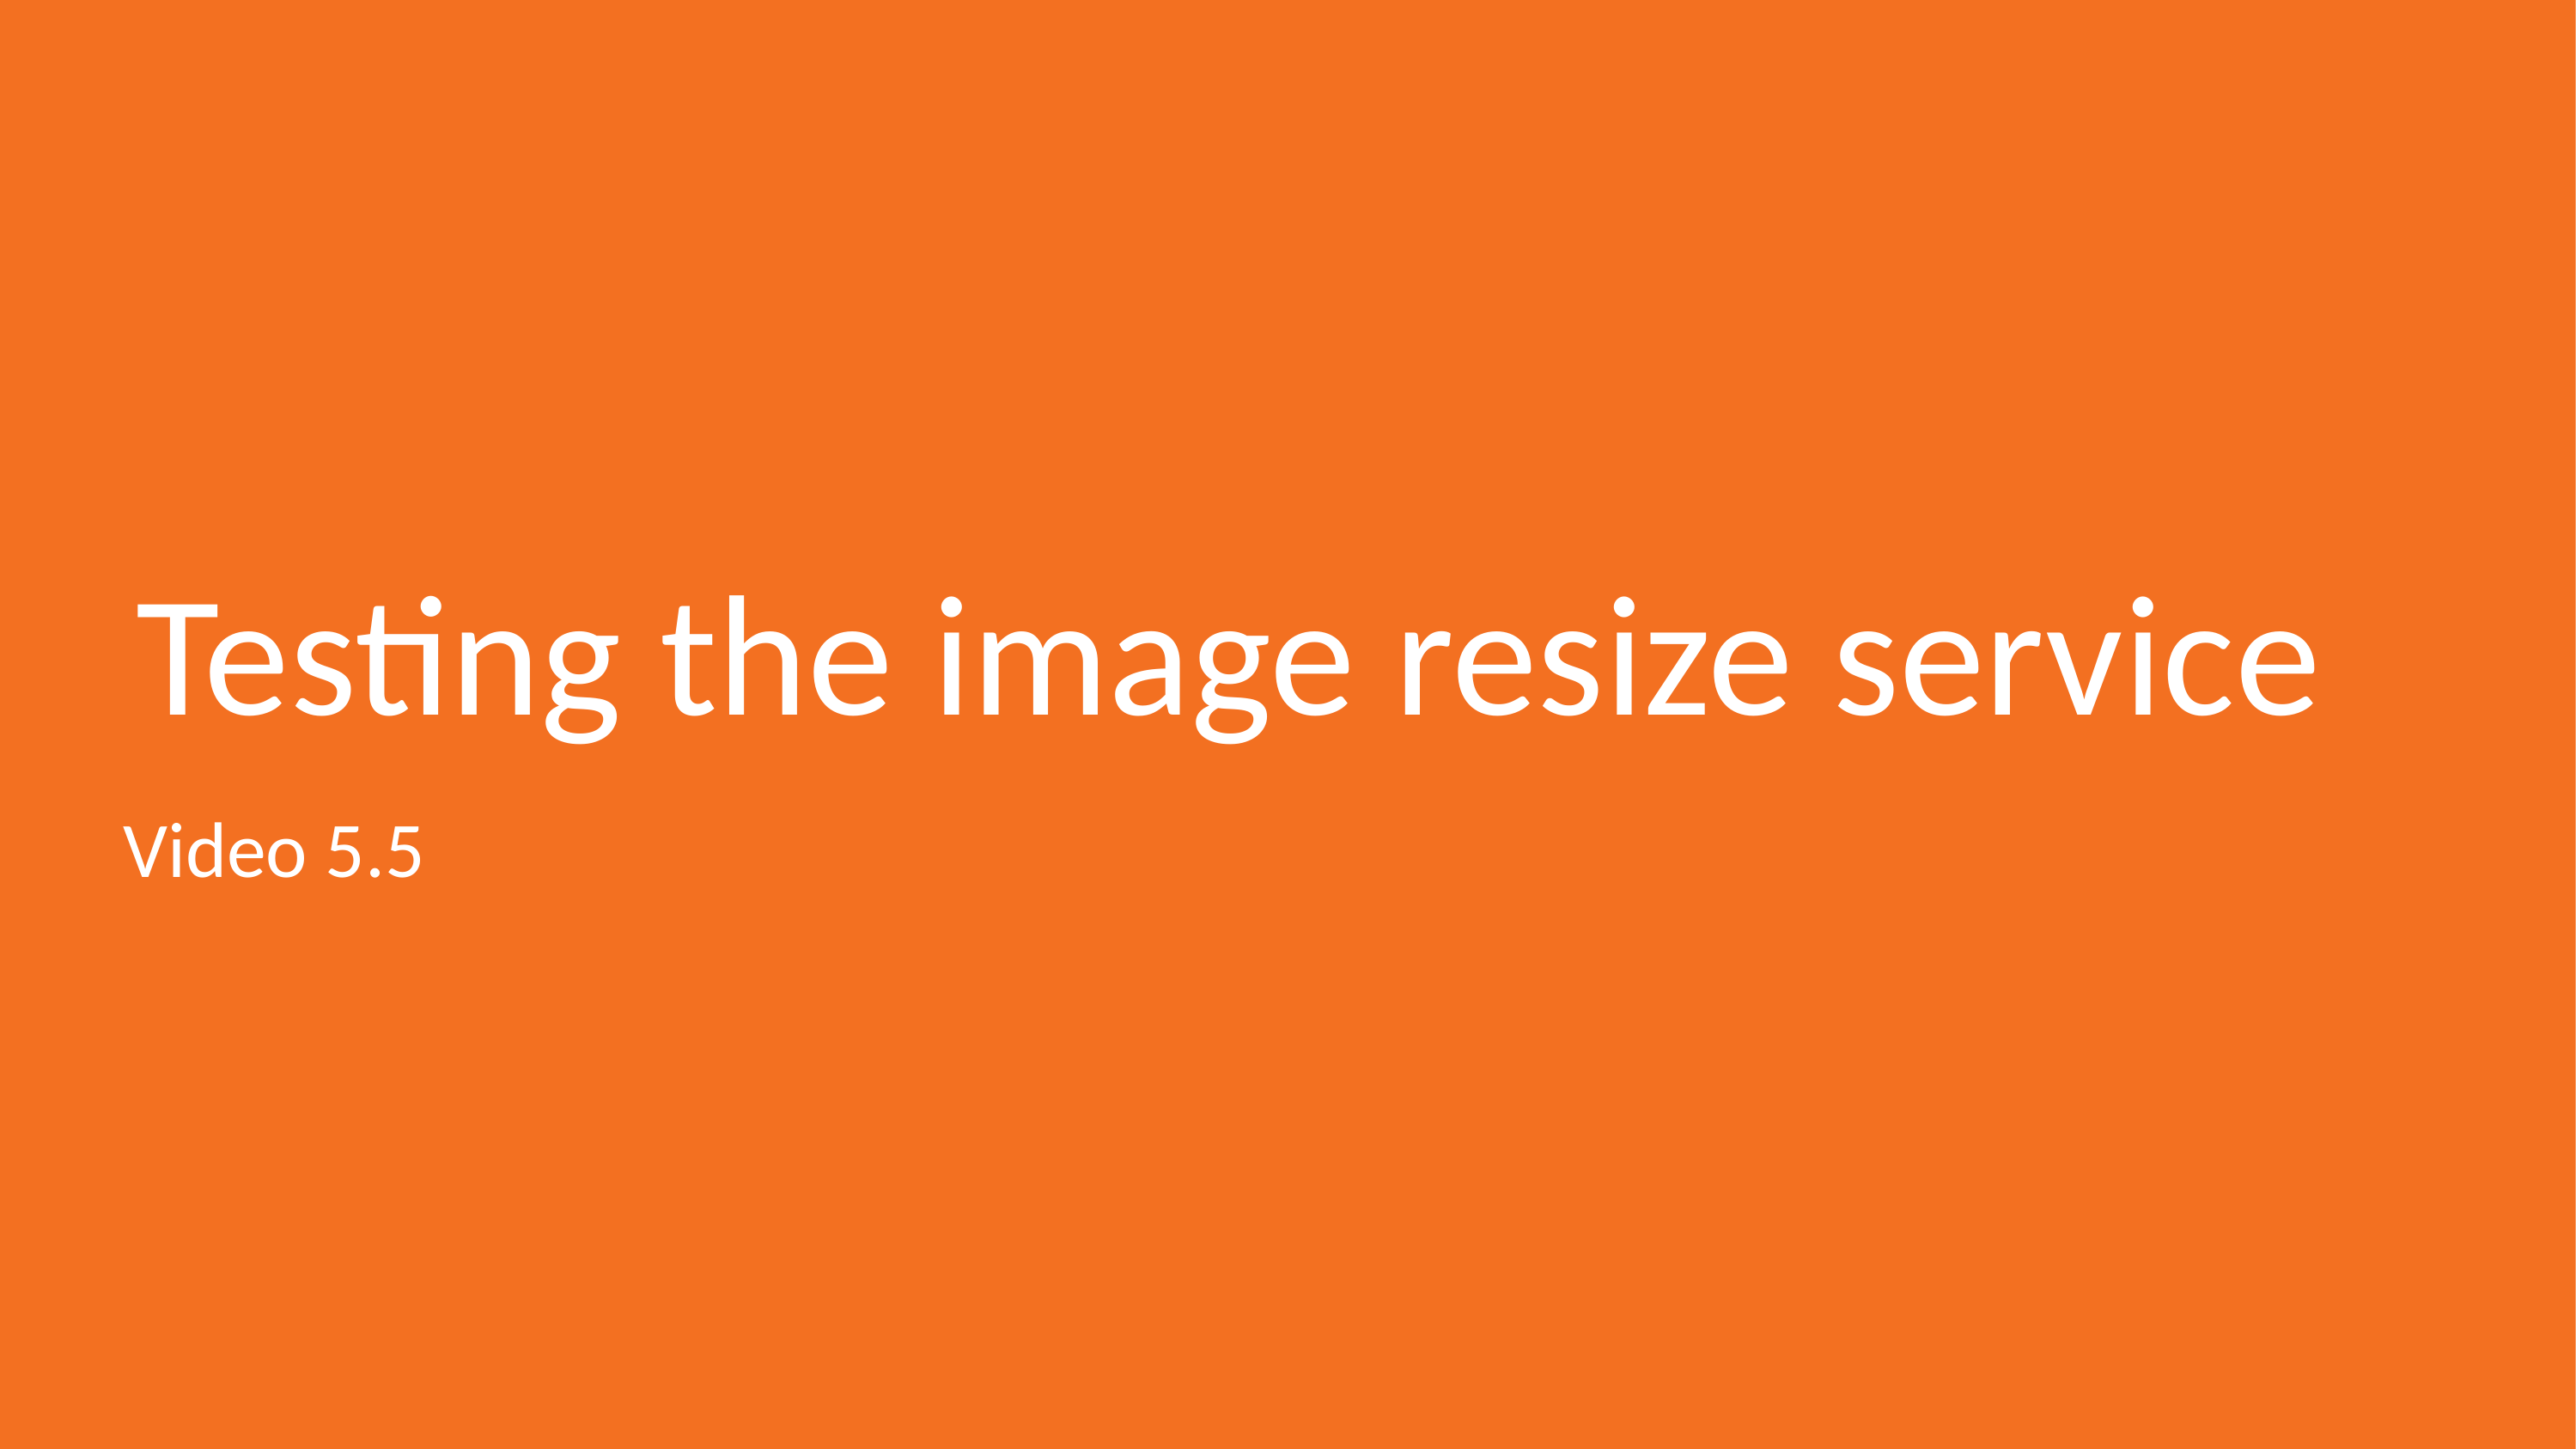

# Testing the image resize service
Video 5.5